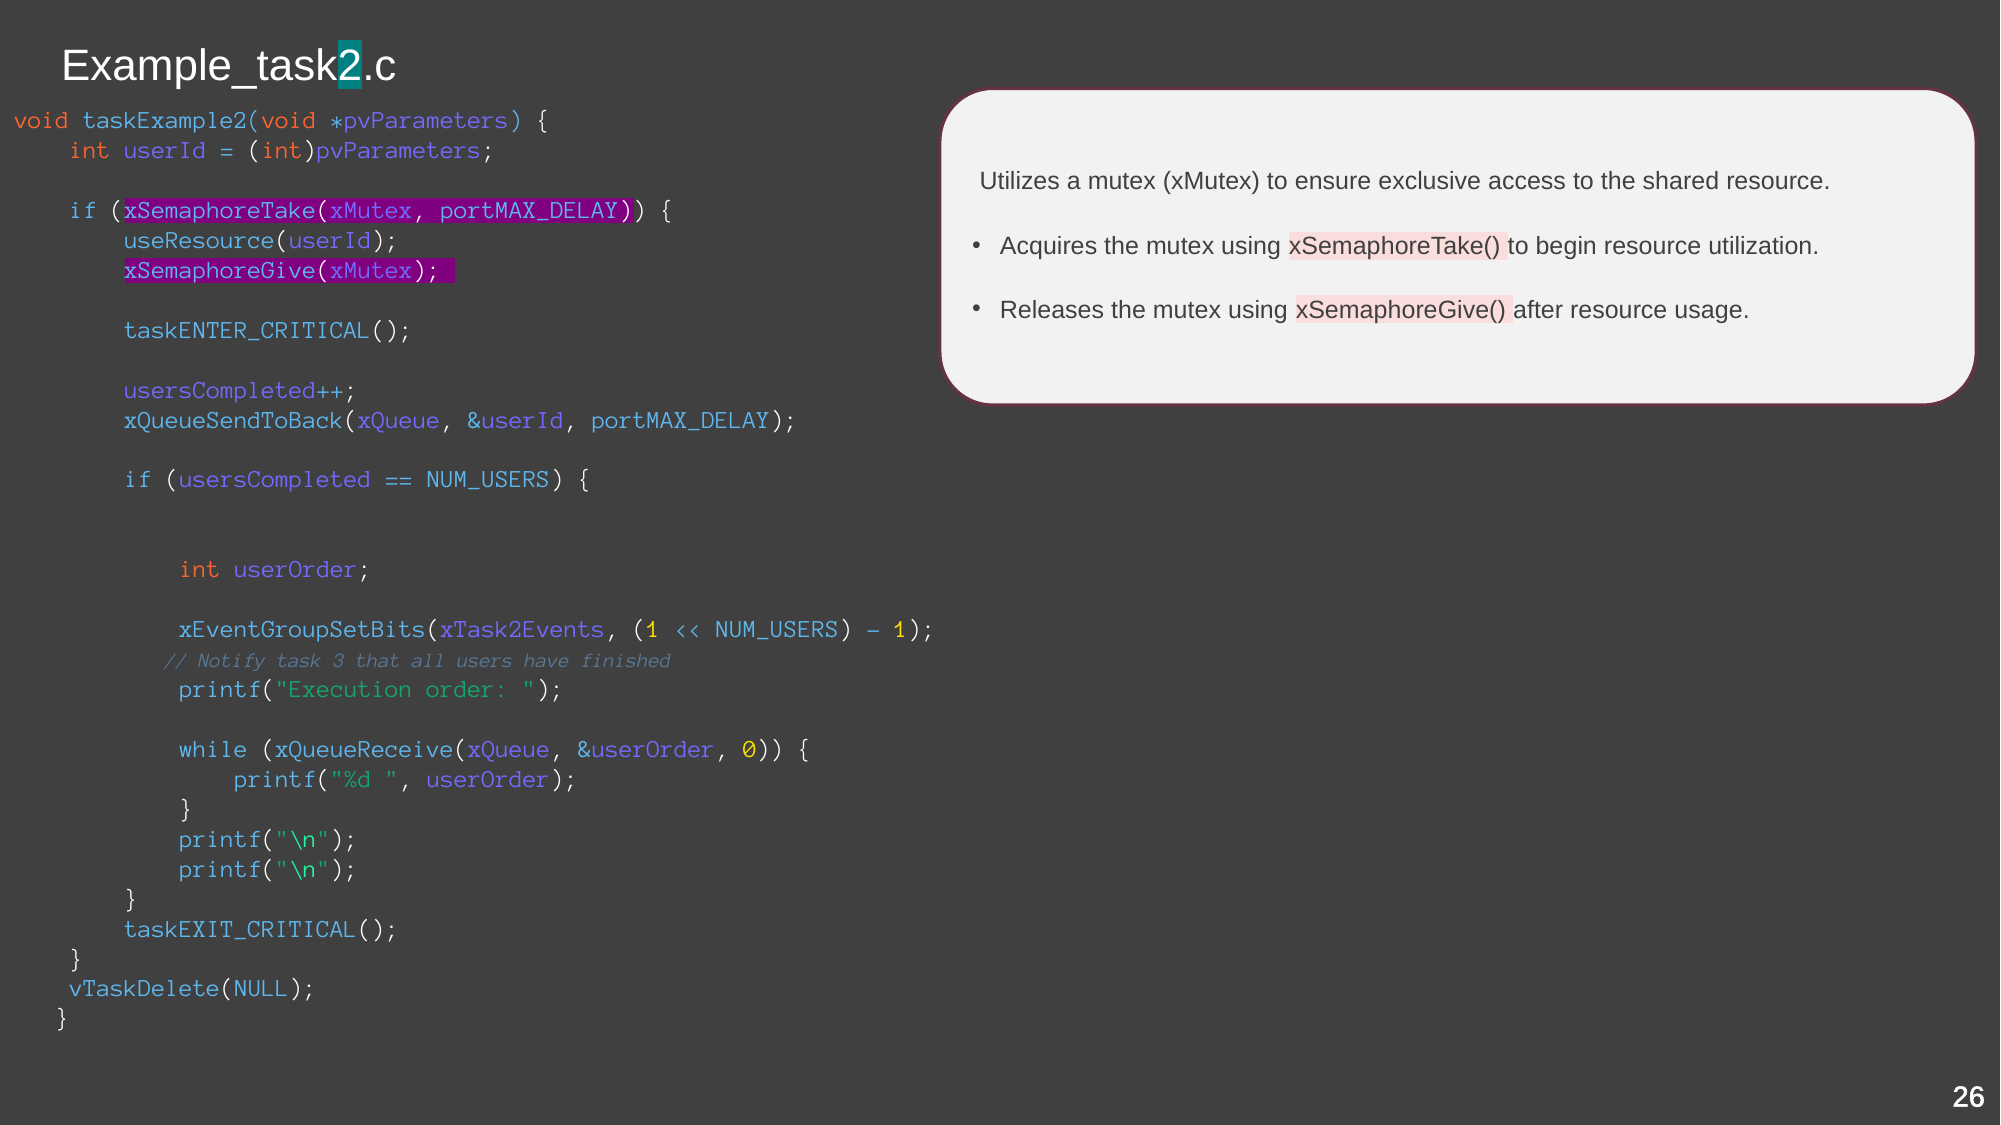

# Example_task2.c

void taskExample2(void *pvParameters) {
    int userId = (int)pvParameters;
    if (xSemaphoreTake(xMutex, portMAX_DELAY)) {
        useResource(userId);
        xSemaphoreGive(xMutex);
        taskENTER_CRITICAL();
        usersCompleted++;
        xQueueSendToBack(xQueue, &userId, portMAX_DELAY);

        if (usersCompleted == NUM_USERS) {

            int userOrder;

            xEventGroupSetBits(xTask2Events, (1 << NUM_USERS) - 1);
	// Notify task 3 that all users have finished
            printf("Execution order: ");

            while (xQueueReceive(xQueue, &userOrder, 0)) {
                printf("%d ", userOrder);
            }
            printf("\n");
            printf("\n");
        }
        taskEXIT_CRITICAL();
    }
    vTaskDelete(NULL);
   }

 Utilizes a mutex (xMutex) to ensure exclusive access to the shared resource.
Acquires the mutex using xSemaphoreTake() to begin resource utilization.
Releases the mutex using xSemaphoreGive() after resource usage.

Enters a critical section using taskENTER_CRITICAL() to ensure atomicity of critical operations.
Updates a counter (usersCompleted) to track the number of completed tasks.
Enqueues the user ID into a queue (xQueue) to maintain the execution order.
Notifies Task 3 when all users have finished using an event group (xTask2Events).
(Event Group (xTask2Events): Signals Task 3 when all users have finished.)

26